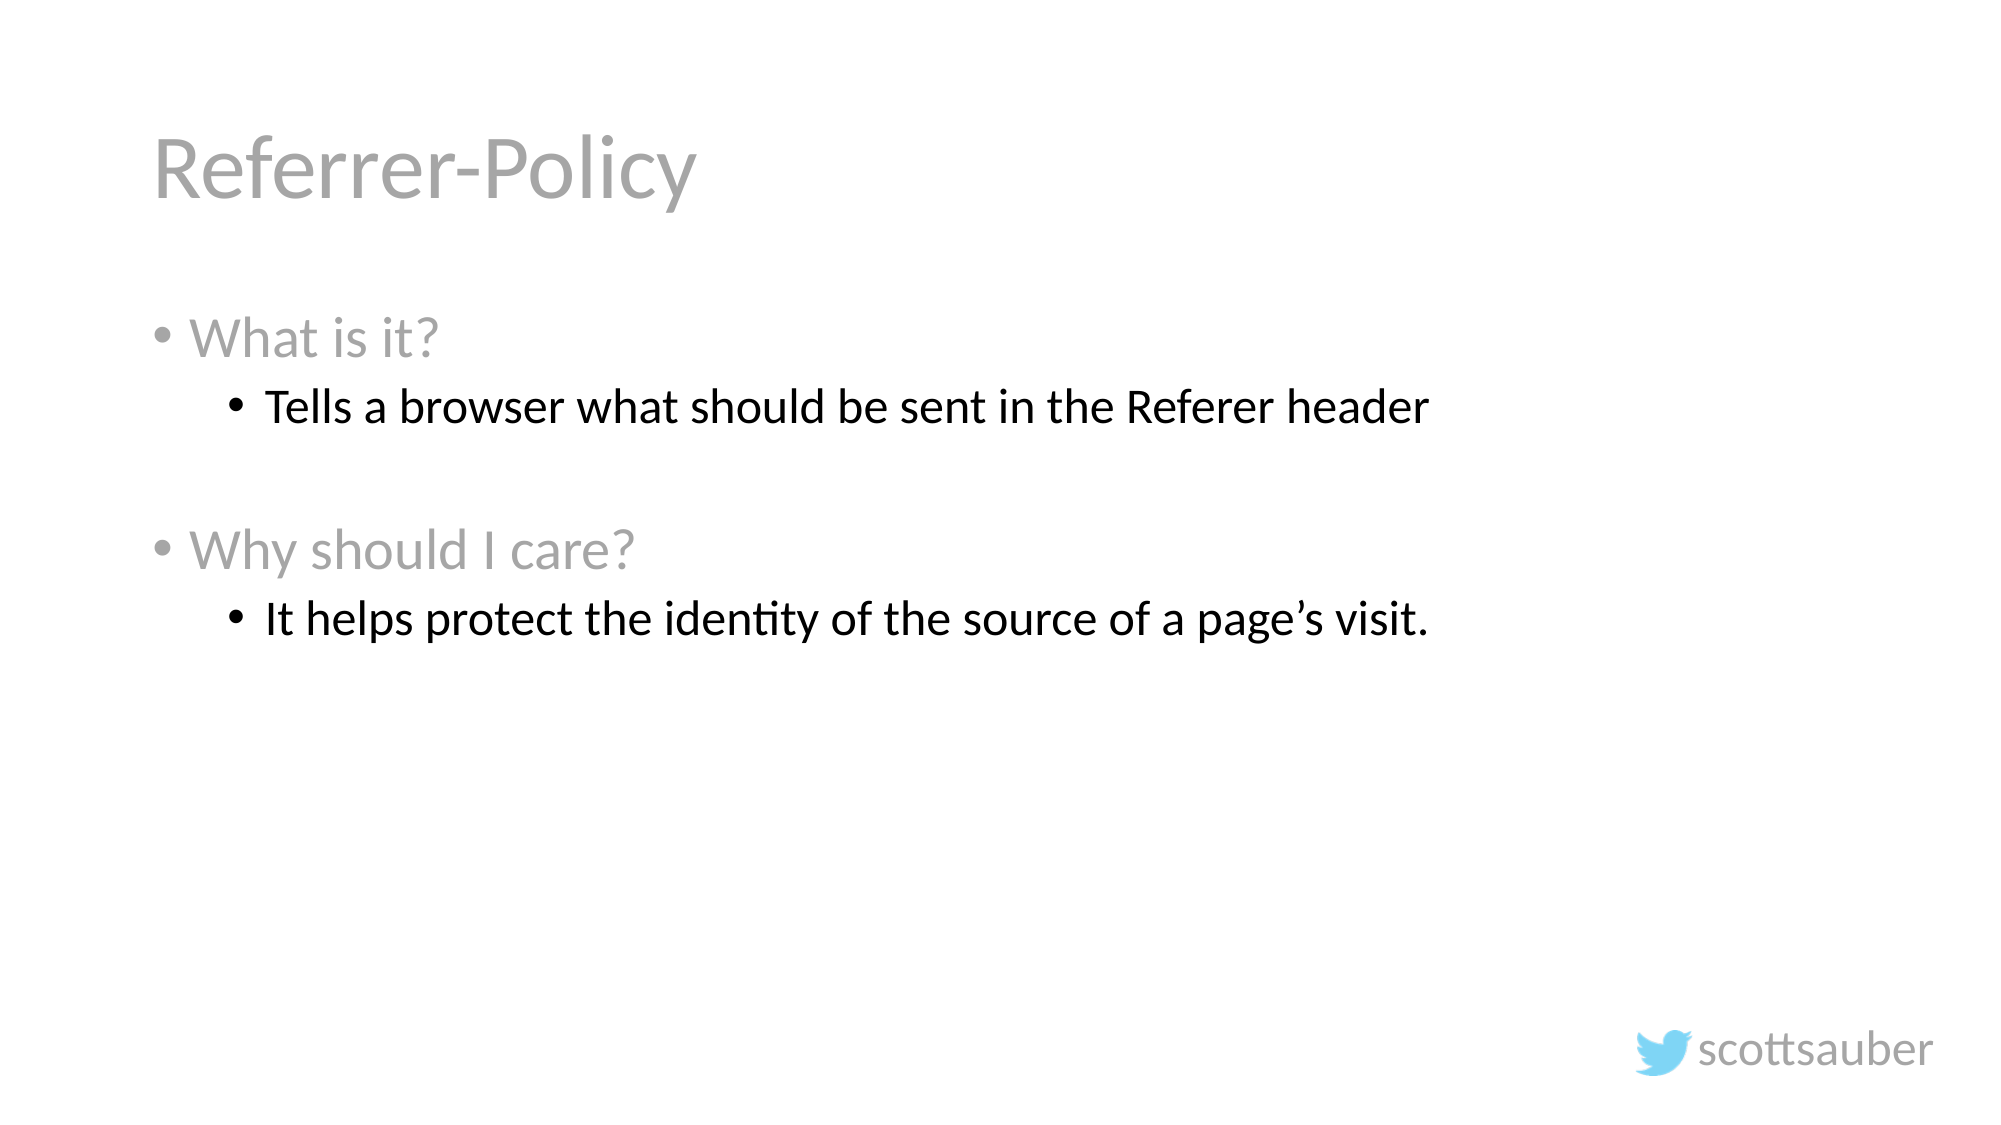

# Referrer-Policy
What is it?
Tells a browser what should be sent in the Referer header

Why should I care?
It helps protect the identity of the source of a page’s visit.
scottsauber